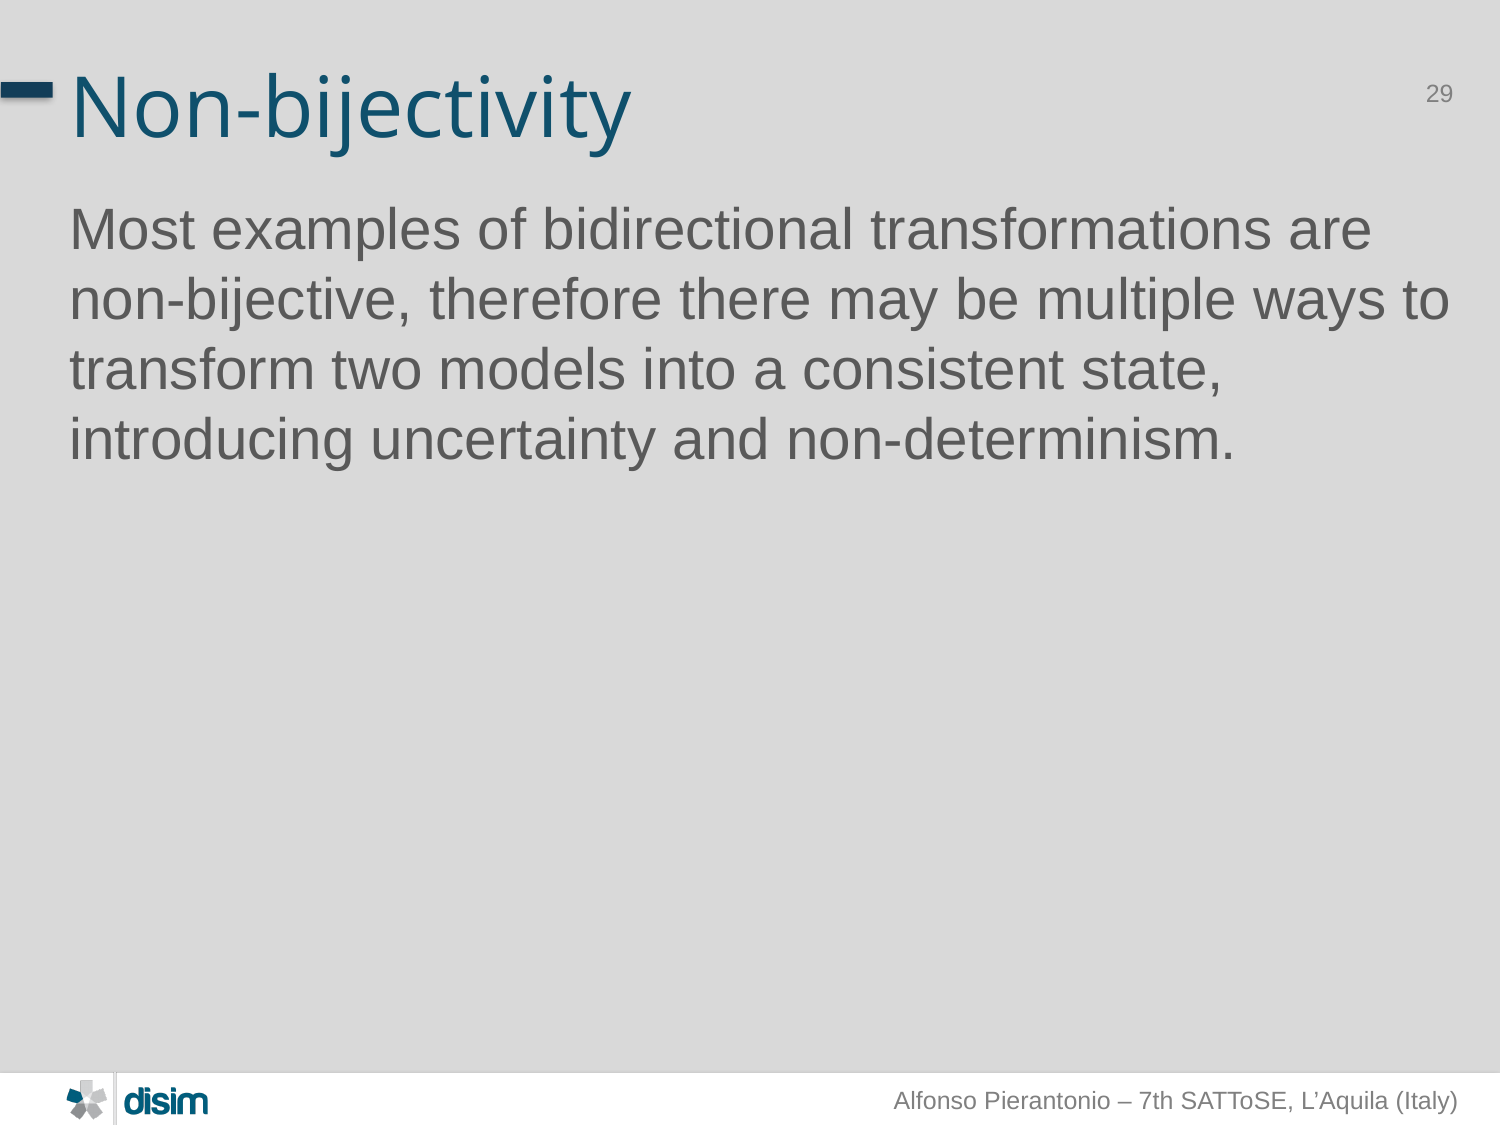

# Non-bijectivity
Most examples of bidirectional transformations are non-bijective, therefore there may be multiple ways to transform two models into a consistent state, introducing uncertainty and non-determinism.